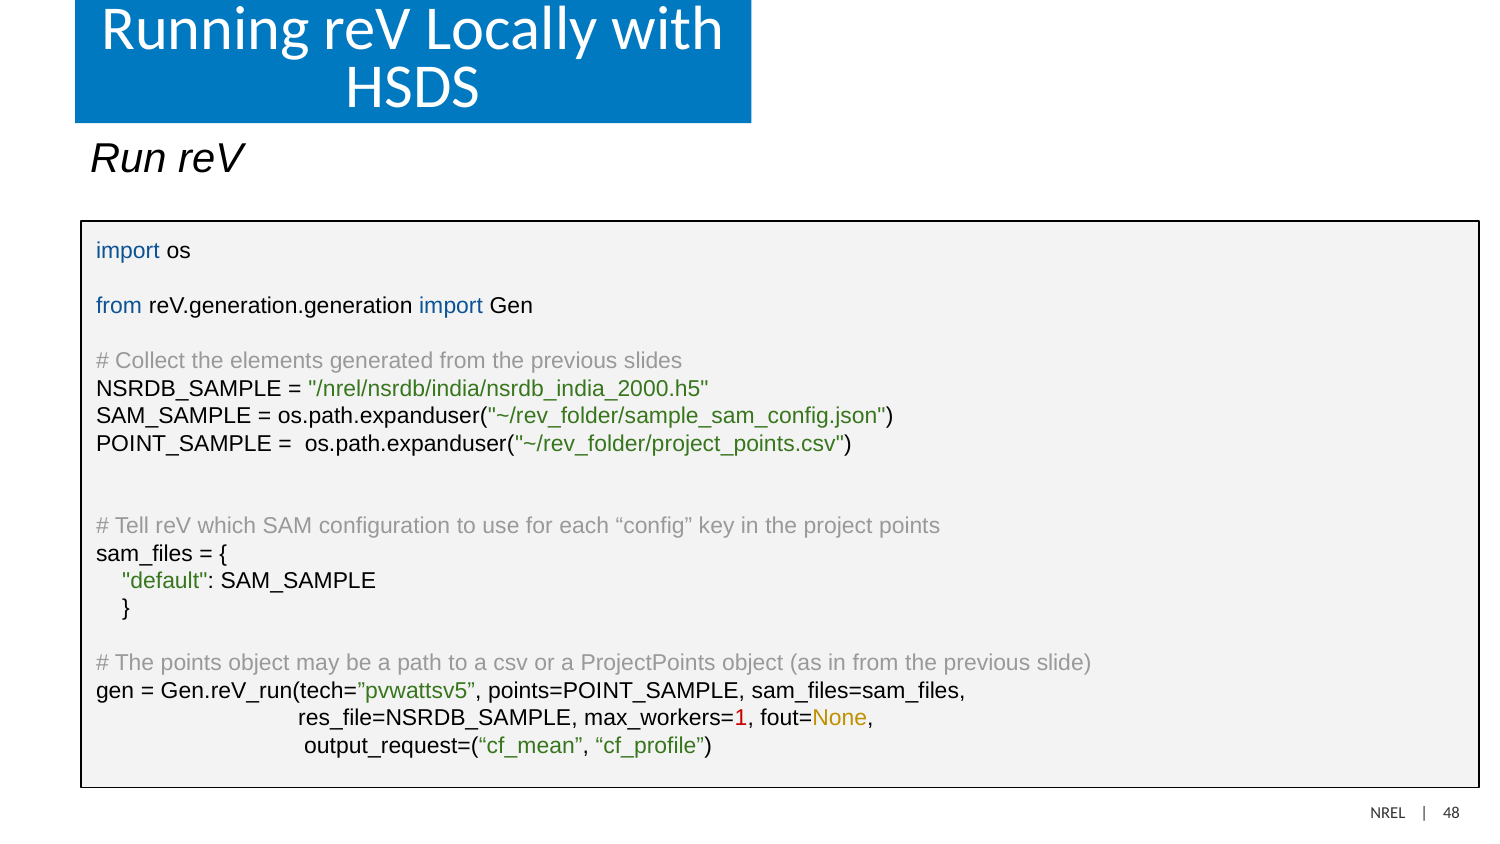

# Running reV Locally with HSDS
Run reV
import os

from reV.generation.generation import Gen

# Collect the elements generated from the previous slides
NSRDB_SAMPLE = "/nrel/nsrdb/india/nsrdb_india_2000.h5"
SAM_SAMPLE = os.path.expanduser("~/rev_folder/sample_sam_config.json")
POINT_SAMPLE =  os.path.expanduser("~/rev_folder/project_points.csv")

# Tell reV which SAM configuration to use for each “config” key in the project points
sam_files = {
    "default": SAM_SAMPLE
    }

# The points object may be a path to a csv or a ProjectPoints object (as in from the previous slide)
gen = Gen.reV_run(tech=”pvwattsv5”, points=POINT_SAMPLE, sam_files=sam_files,
                  	        res_file=NSRDB_SAMPLE, max_workers=1, fout=None,
                                output_request=(“cf_mean”, “cf_profile”)